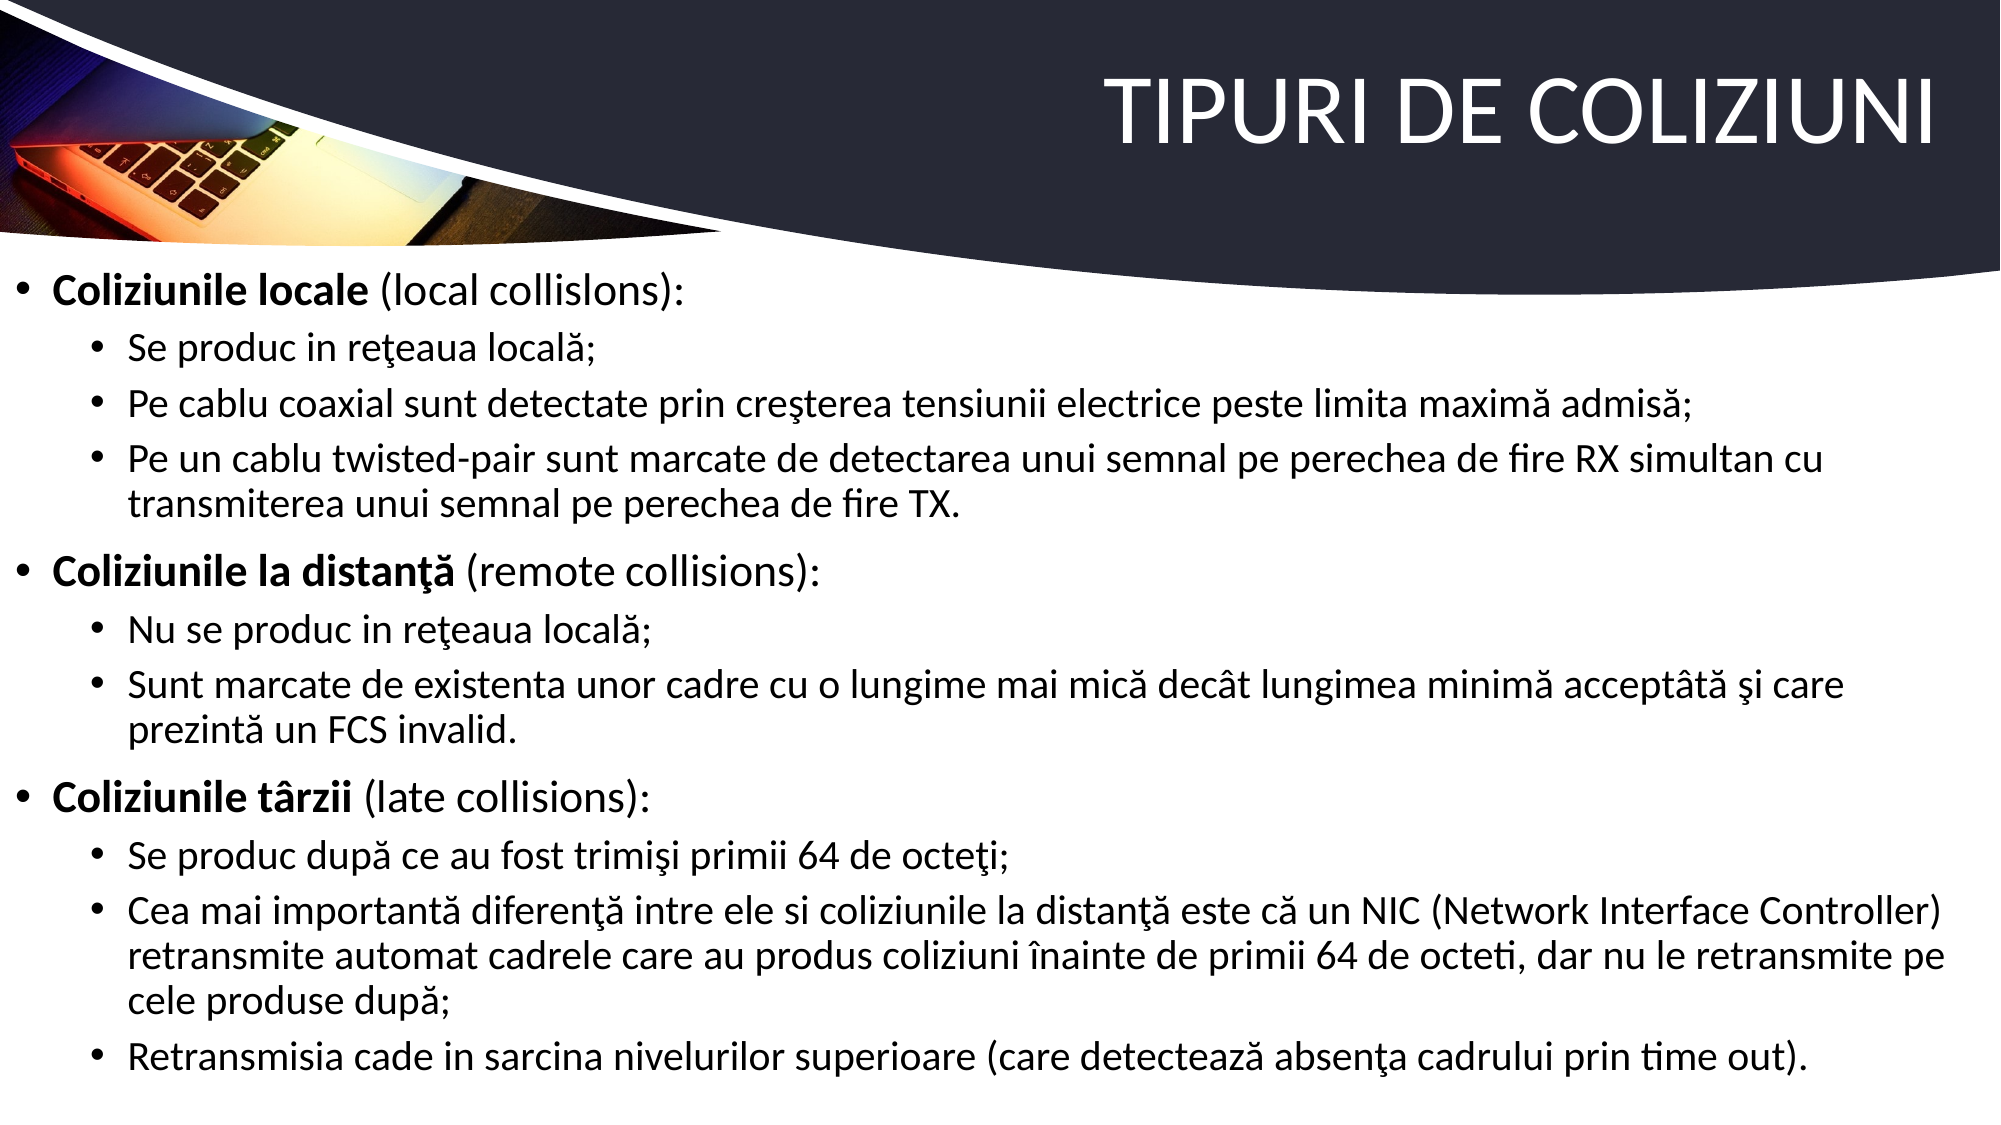

# Tipuri de coliziuni
Coliziunile locale (local collislons):
Se produc in reţeaua locală;
Pe cablu coaxial sunt detectate prin creşterea tensiunii electrice peste limita maximă admisă;
Pe un cablu twisted-pair sunt marcate de detectarea unui semnal pe perechea de fire RX simultan cu transmiterea unui semnal pe perechea de fire TX.
Coliziunile la distanţă (remote collisions):
Nu se produc in reţeaua locală;
Sunt marcate de existenta unor cadre cu o lungime mai mică decât lungimea minimă acceptâtă şi care prezintă un FCS invalid.
Coliziunile târzii (late collisions):
Se produc după ce au fost trimişi primii 64 de octeţi;
Cea mai importantă diferenţă intre ele si coliziunile la distanţă este că un NIC (Network Interface Controller) retransmite automat cadrele care au produs coliziuni înainte de primii 64 de octeti, dar nu le retransmite pe cele produse după;
Retransmisia cade in sarcina nivelurilor superioare (care detectează absenţa cadrului prin time out).